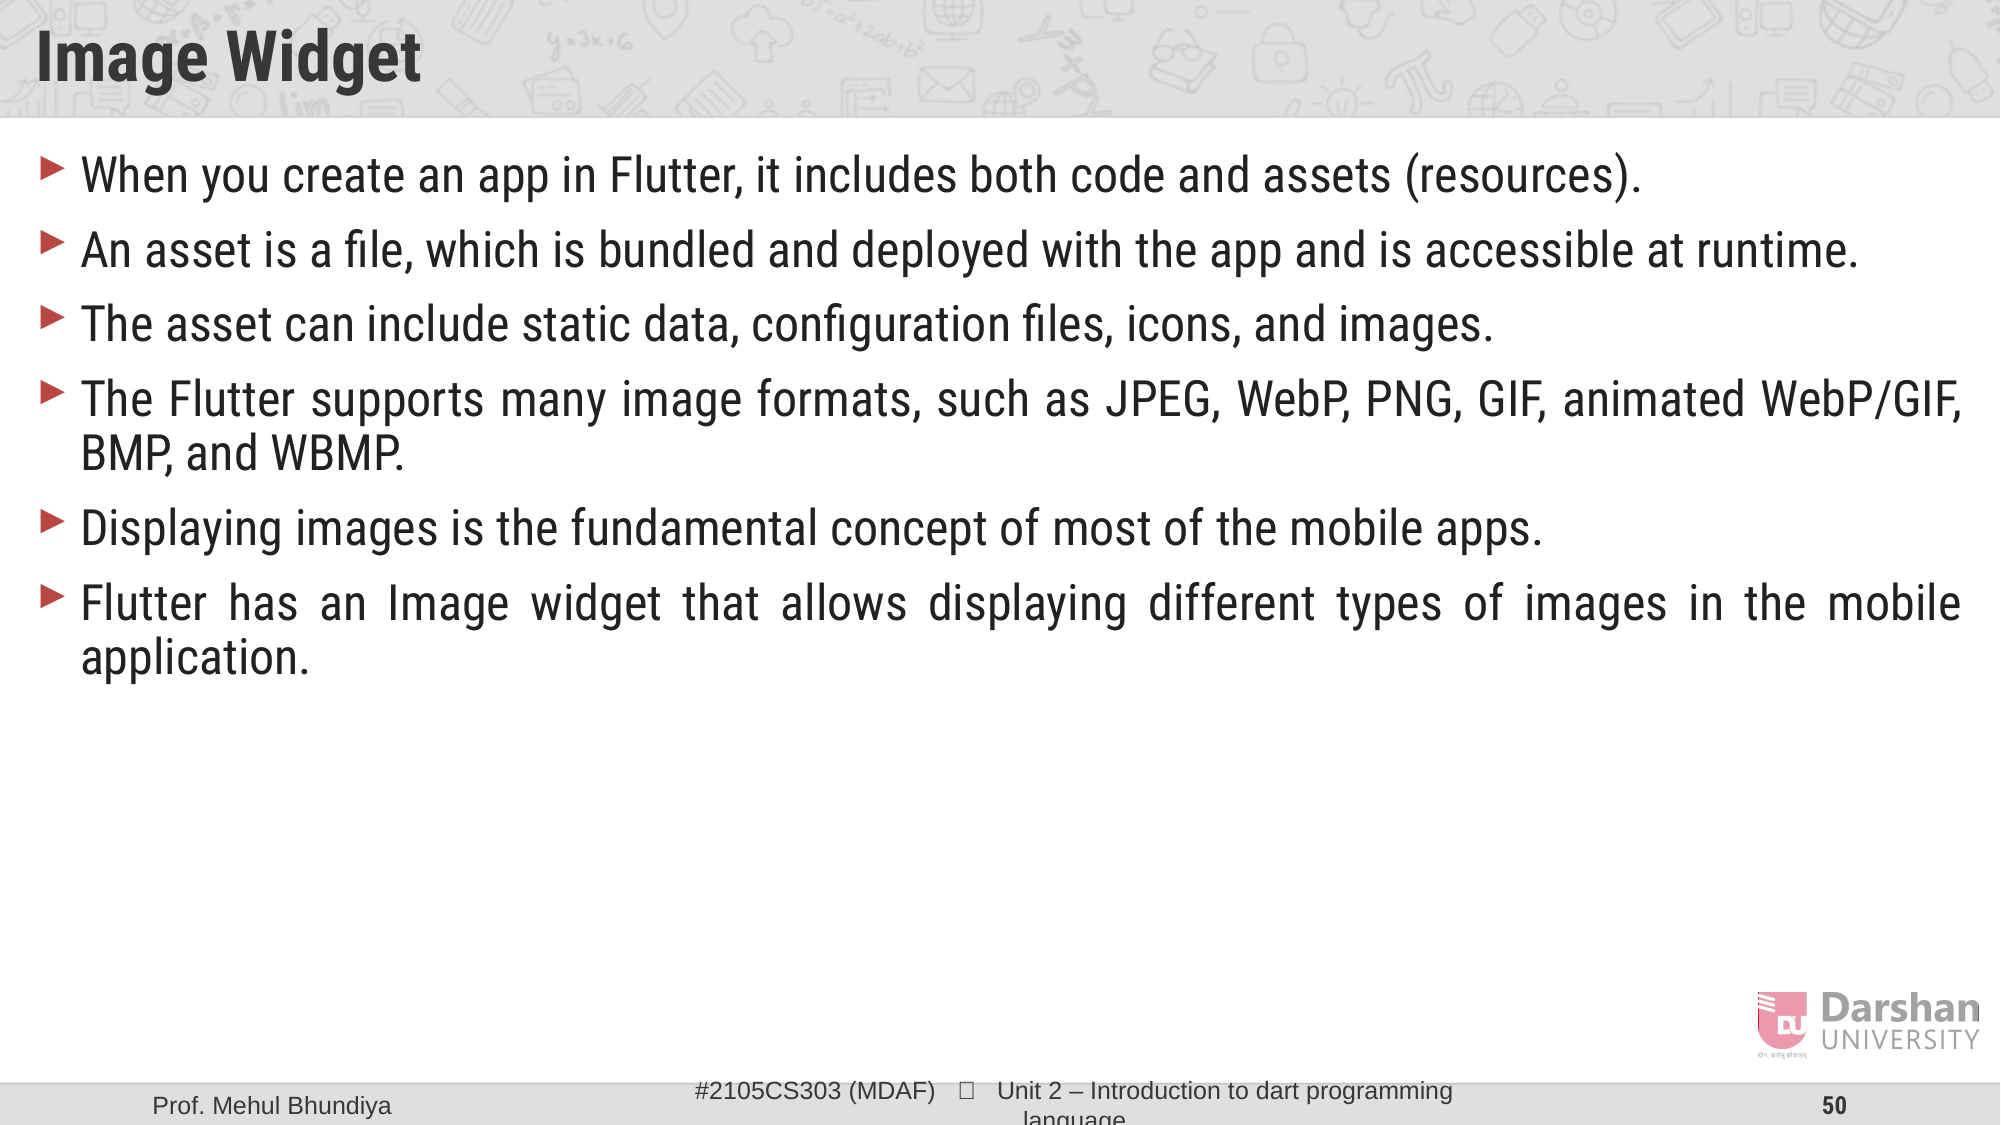

# Image Widget
When you create an app in Flutter, it includes both code and assets (resources).
An asset is a file, which is bundled and deployed with the app and is accessible at runtime.
The asset can include static data, configuration files, icons, and images.
The Flutter supports many image formats, such as JPEG, WebP, PNG, GIF, animated WebP/GIF, BMP, and WBMP.
Displaying images is the fundamental concept of most of the mobile apps.
Flutter has an Image widget that allows displaying different types of images in the mobile application.